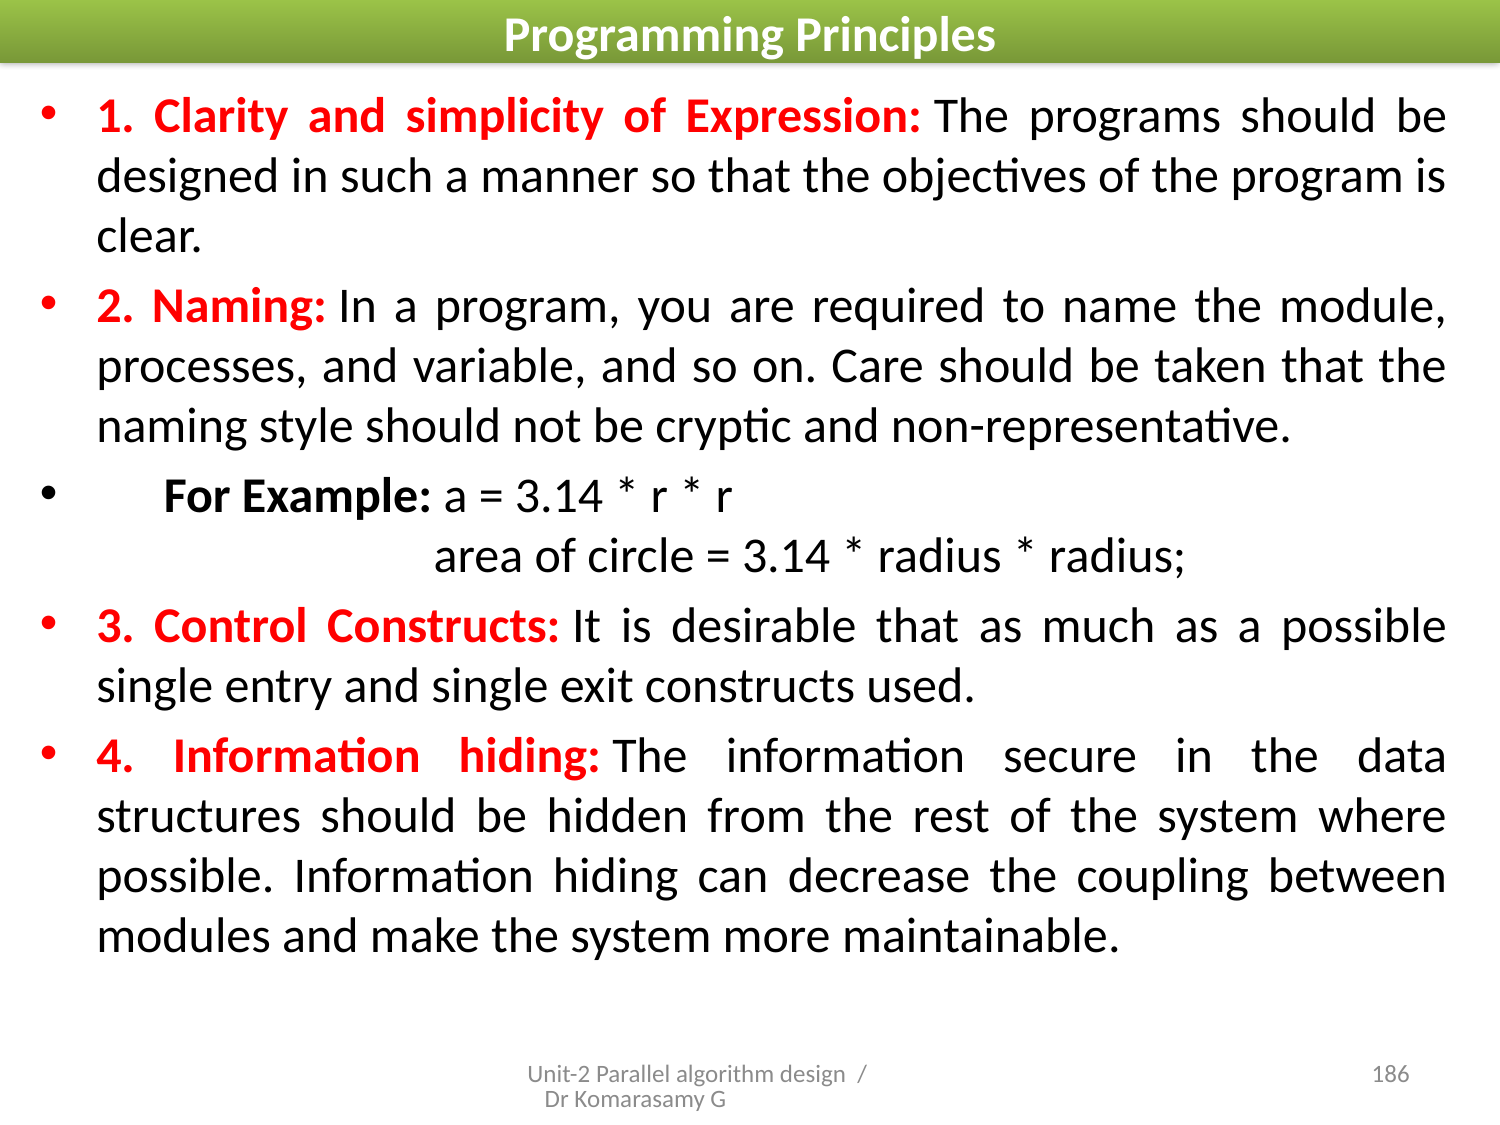

# Programming Principles
1. Clarity and simplicity of Expression: The programs should be designed in such a manner so that the objectives of the program is clear.
2. Naming: In a program, you are required to name the module, processes, and variable, and so on. Care should be taken that the naming style should not be cryptic and non-representative.
      For Example: a = 3.14 * r * r
                              area of circle = 3.14 * radius * radius;
3. Control Constructs: It is desirable that as much as a possible single entry and single exit constructs used.
4. Information hiding: The information secure in the data structures should be hidden from the rest of the system where possible. Information hiding can decrease the coupling between modules and make the system more maintainable.
Unit-2 Parallel algorithm design  /                     Dr Komarasamy G
186